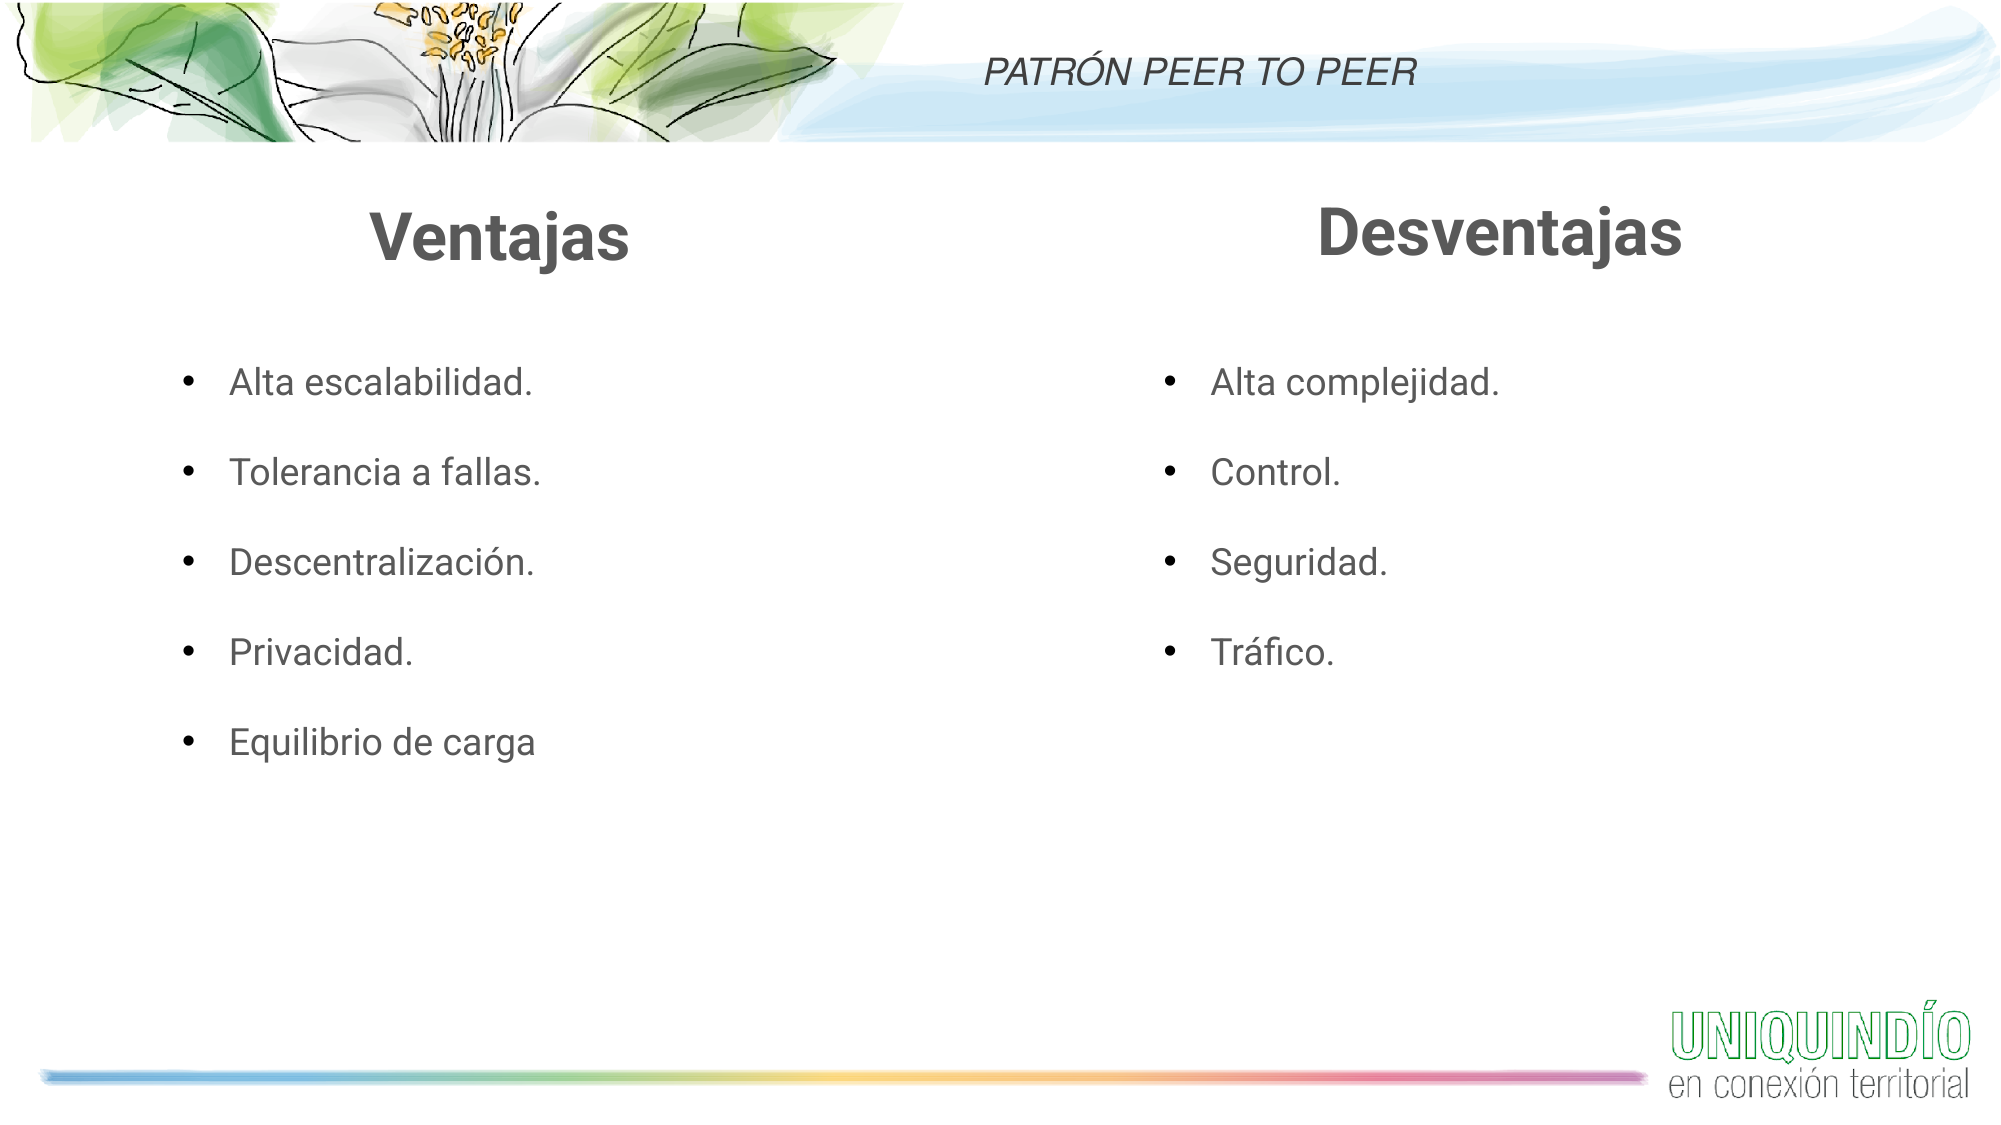

PATRÓN PEER TO PEER
Desventajas

Ventajas

Alta complejidad.

Control.

Seguridad.

Tráfico.

Alta escalabilidad.

Tolerancia a fallas.

Descentralización.

Privacidad.

Equilibrio de carga